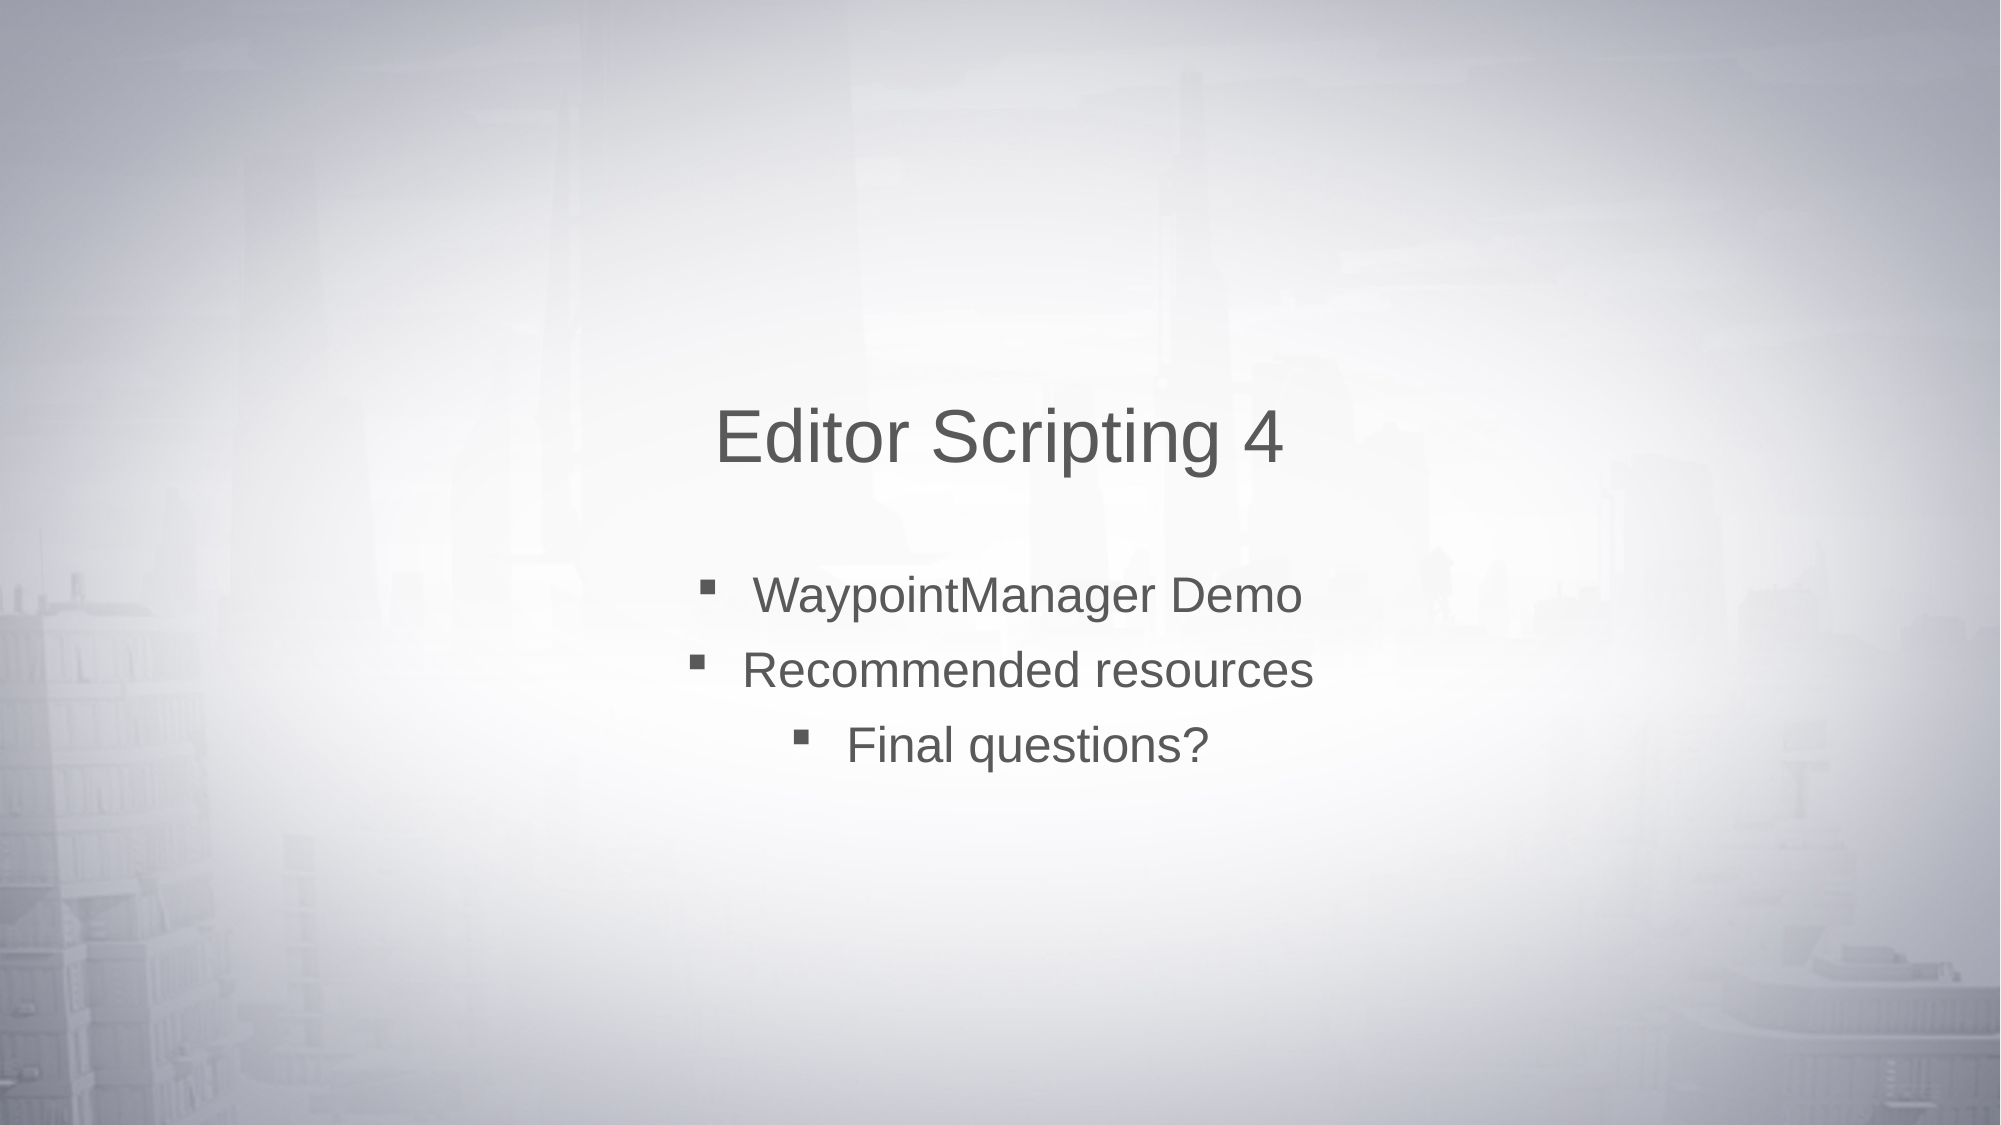

# Editor Scripting 4
WaypointManager Demo
Recommended resources
Final questions?